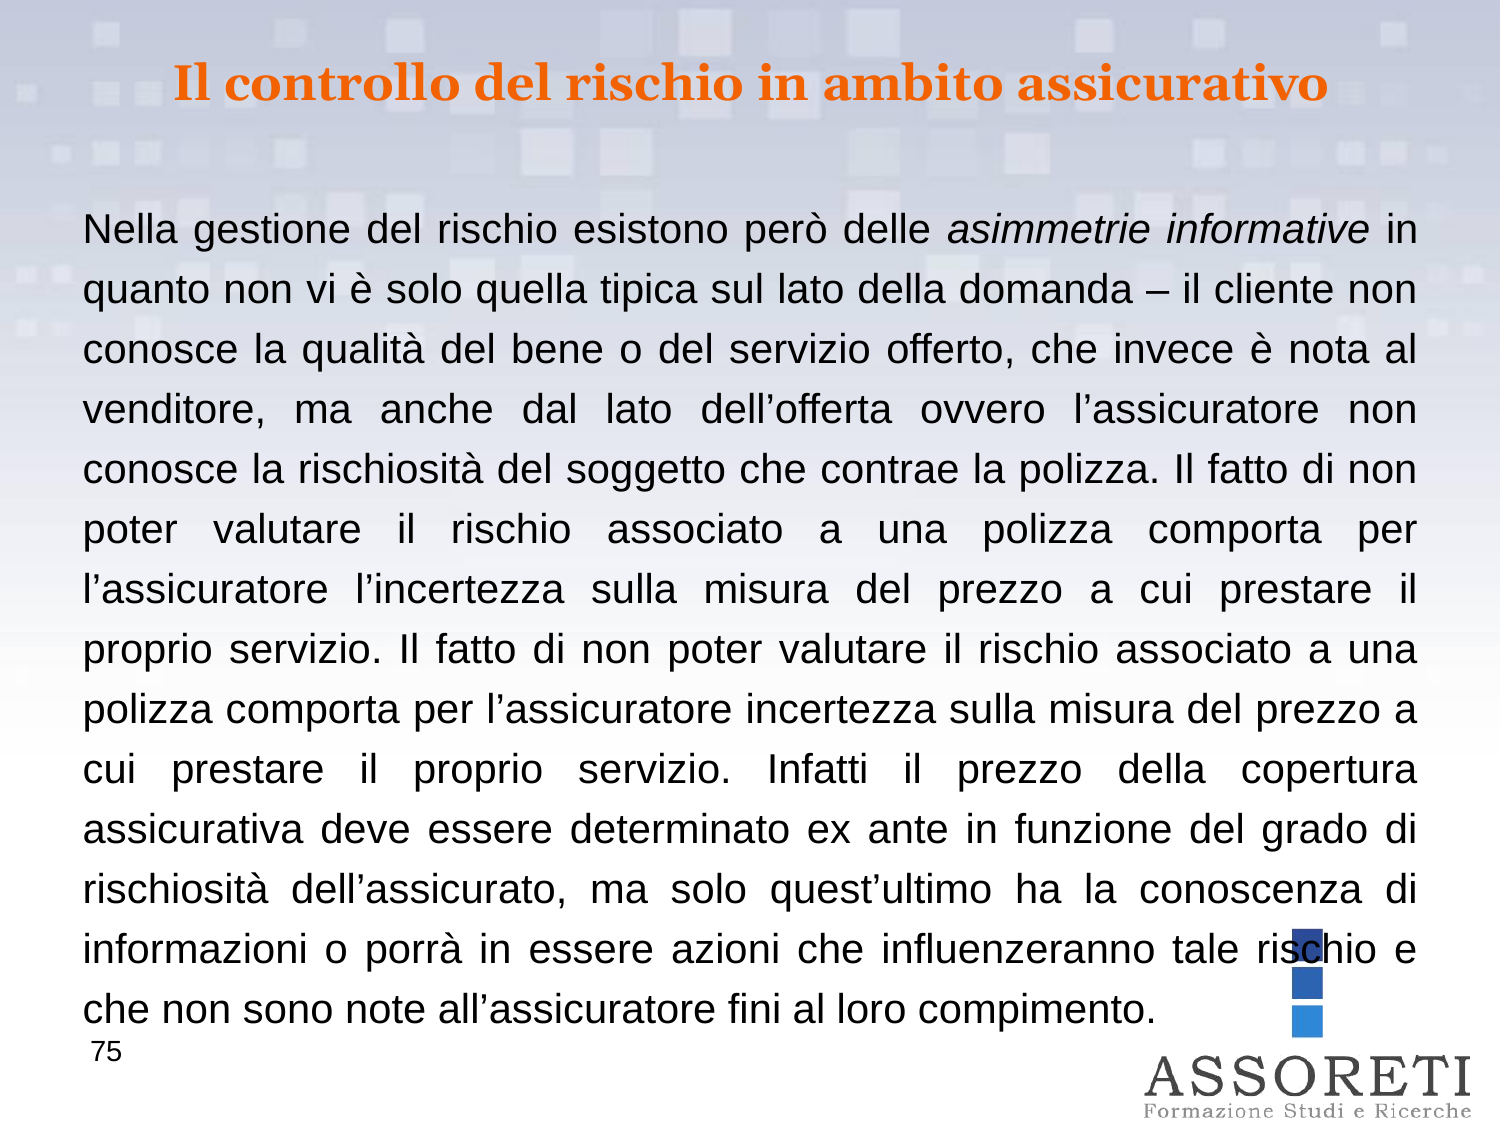

Il controllo del rischio in ambito assicurativo
Nella gestione del rischio esistono però delle asimmetrie informative in quanto non vi è solo quella tipica sul lato della domanda – il cliente non conosce la qualità del bene o del servizio offerto, che invece è nota al venditore, ma anche dal lato dell’offerta ovvero l’assicuratore non conosce la rischiosità del soggetto che contrae la polizza. Il fatto di non poter valutare il rischio associato a una polizza comporta per l’assicuratore l’incertezza sulla misura del prezzo a cui prestare il proprio servizio. Il fatto di non poter valutare il rischio associato a una polizza comporta per l’assicuratore incertezza sulla misura del prezzo a cui prestare il proprio servizio. Infatti il prezzo della copertura assicurativa deve essere determinato ex ante in funzione del grado di rischiosità dell’assicurato, ma solo quest’ultimo ha la conoscenza di informazioni o porrà in essere azioni che influenzeranno tale rischio e che non sono note all’assicuratore fini al loro compimento.
75